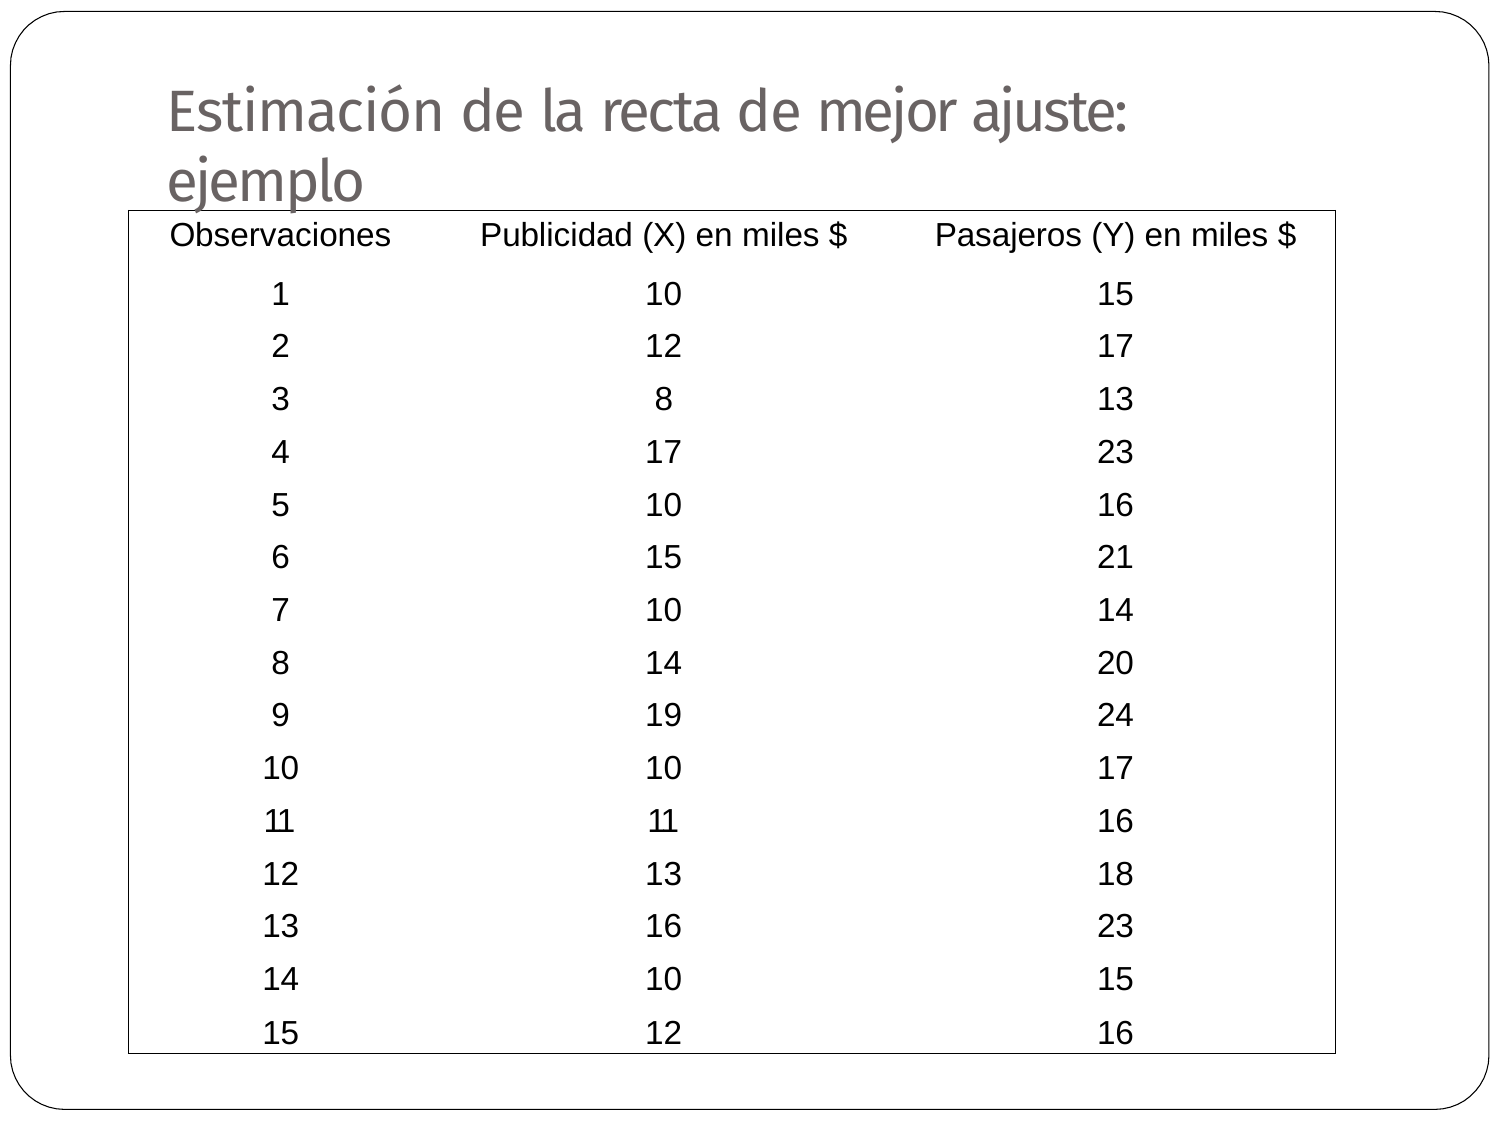

# Estimación de la recta de mejor ajuste: ejemplo
| Observaciones | Publicidad (X) en miles $ | Pasajeros (Y) en miles $ |
| --- | --- | --- |
| 1 | 10 | 15 |
| 2 | 12 | 17 |
| 3 | 8 | 13 |
| 4 | 17 | 23 |
| 5 | 10 | 16 |
| 6 | 15 | 21 |
| 7 | 10 | 14 |
| 8 | 14 | 20 |
| 9 | 19 | 24 |
| 10 | 10 | 17 |
| 11 | 11 | 16 |
| 12 | 13 | 18 |
| 13 | 16 | 23 |
| 14 | 10 | 15 |
| 15 | 12 | 16 |